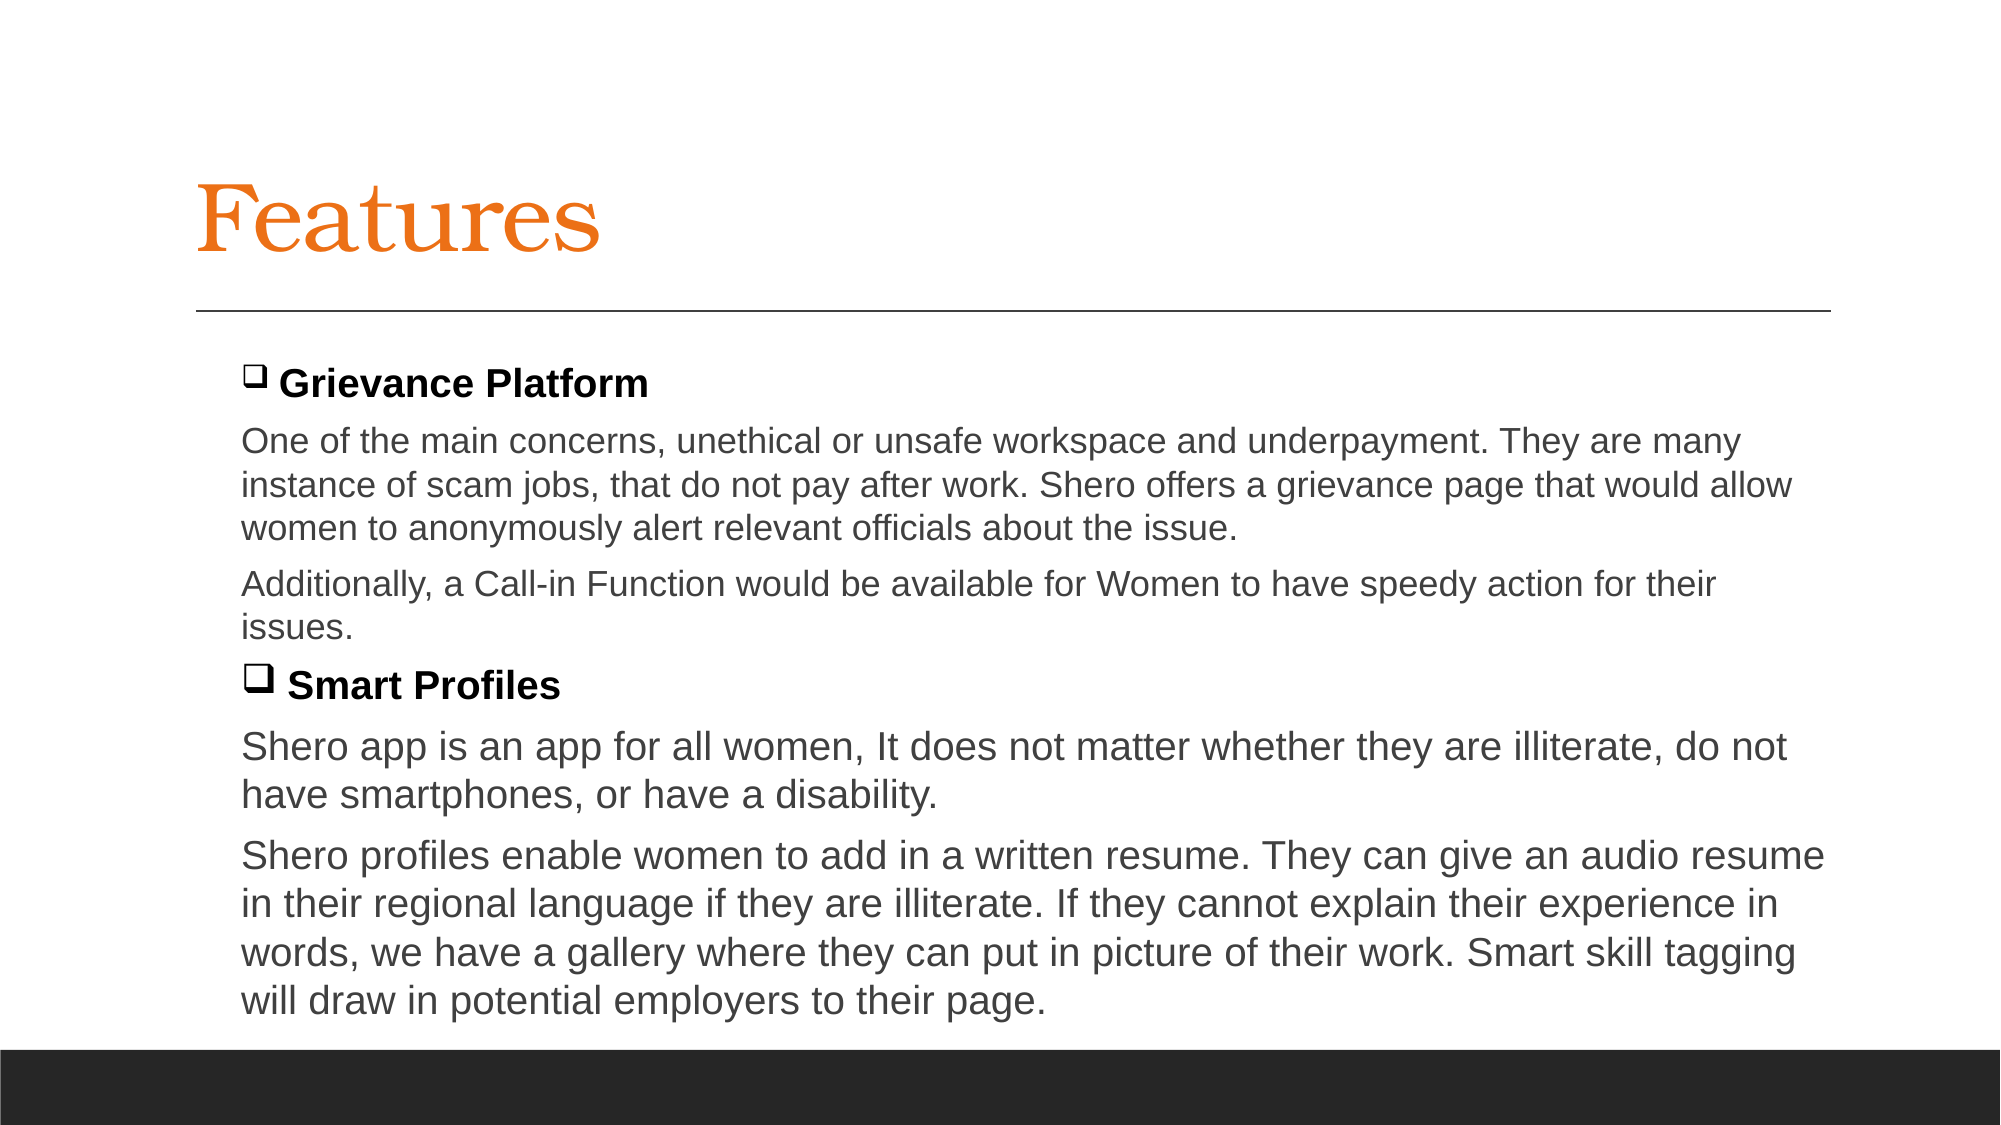

# Features
 Grievance Platform
One of the main concerns, unethical or unsafe workspace and underpayment. They are many instance of scam jobs, that do not pay after work. Shero offers a grievance page that would allow women to anonymously alert relevant officials about the issue.
Additionally, a Call-in Function would be available for Women to have speedy action for their issues.
 Smart Profiles
Shero app is an app for all women, It does not matter whether they are illiterate, do not have smartphones, or have a disability.
Shero profiles enable women to add in a written resume. They can give an audio resume in their regional language if they are illiterate. If they cannot explain their experience in words, we have a gallery where they can put in picture of their work. Smart skill tagging will draw in potential employers to their page.